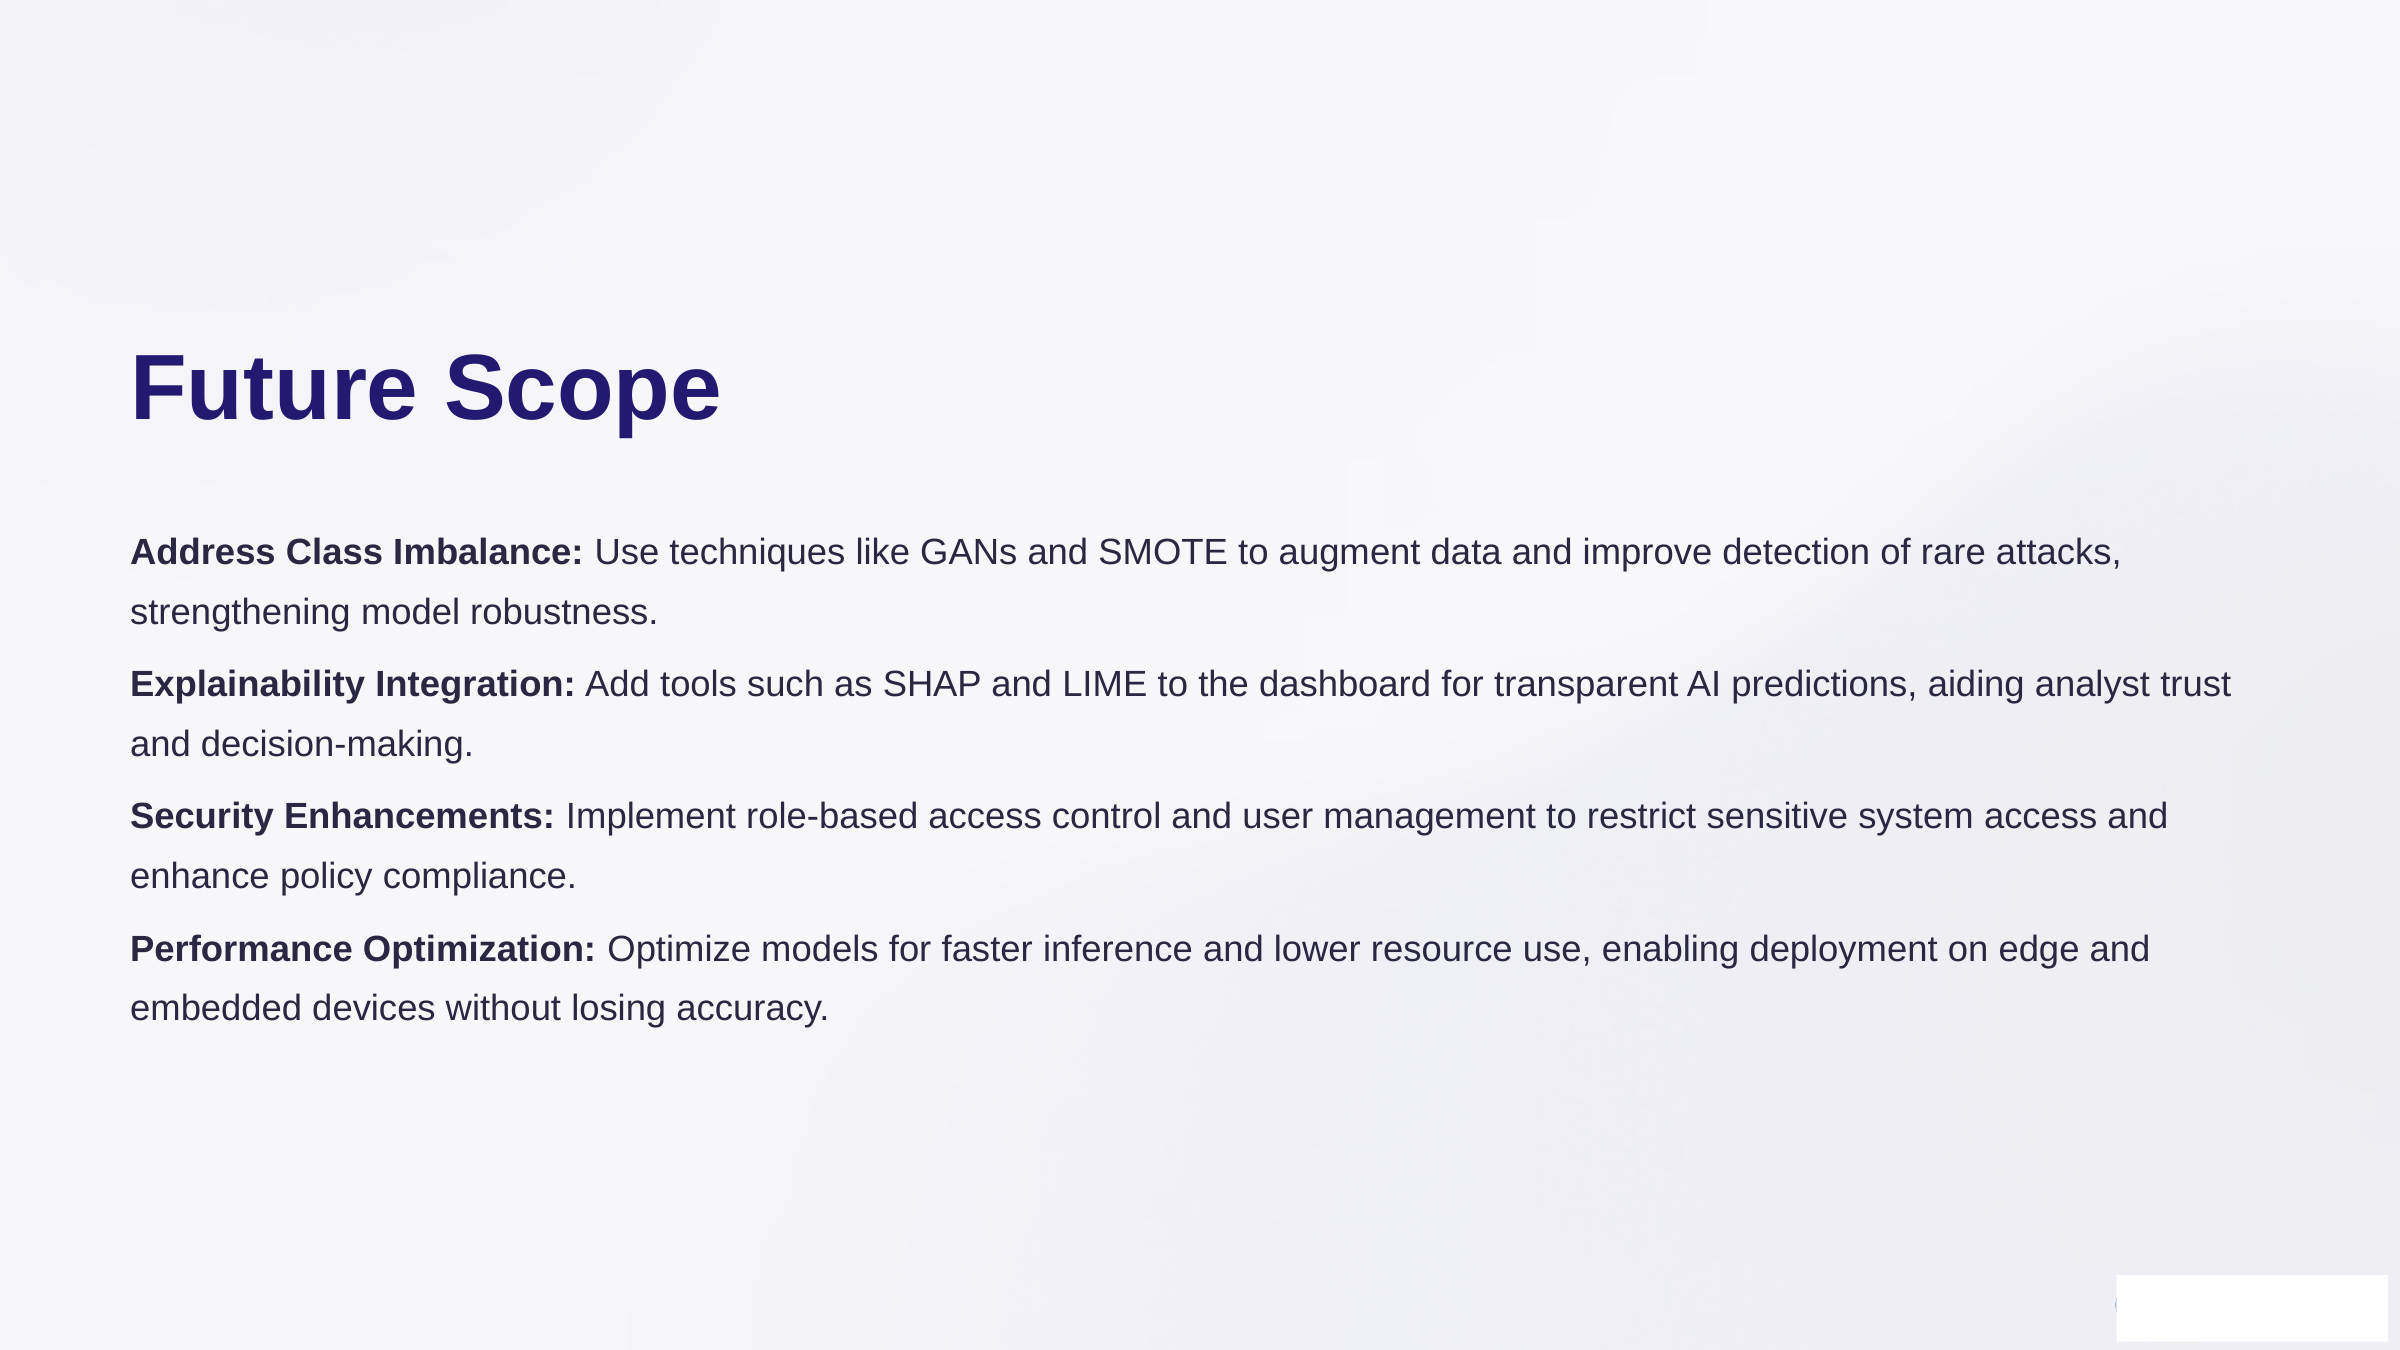

Future Scope
Address Class Imbalance: Use techniques like GANs and SMOTE to augment data and improve detection of rare attacks, strengthening model robustness.
Explainability Integration: Add tools such as SHAP and LIME to the dashboard for transparent AI predictions, aiding analyst trust and decision-making.
Security Enhancements: Implement role-based access control and user management to restrict sensitive system access and enhance policy compliance.
Performance Optimization: Optimize models for faster inference and lower resource use, enabling deployment on edge and embedded devices without losing accuracy.